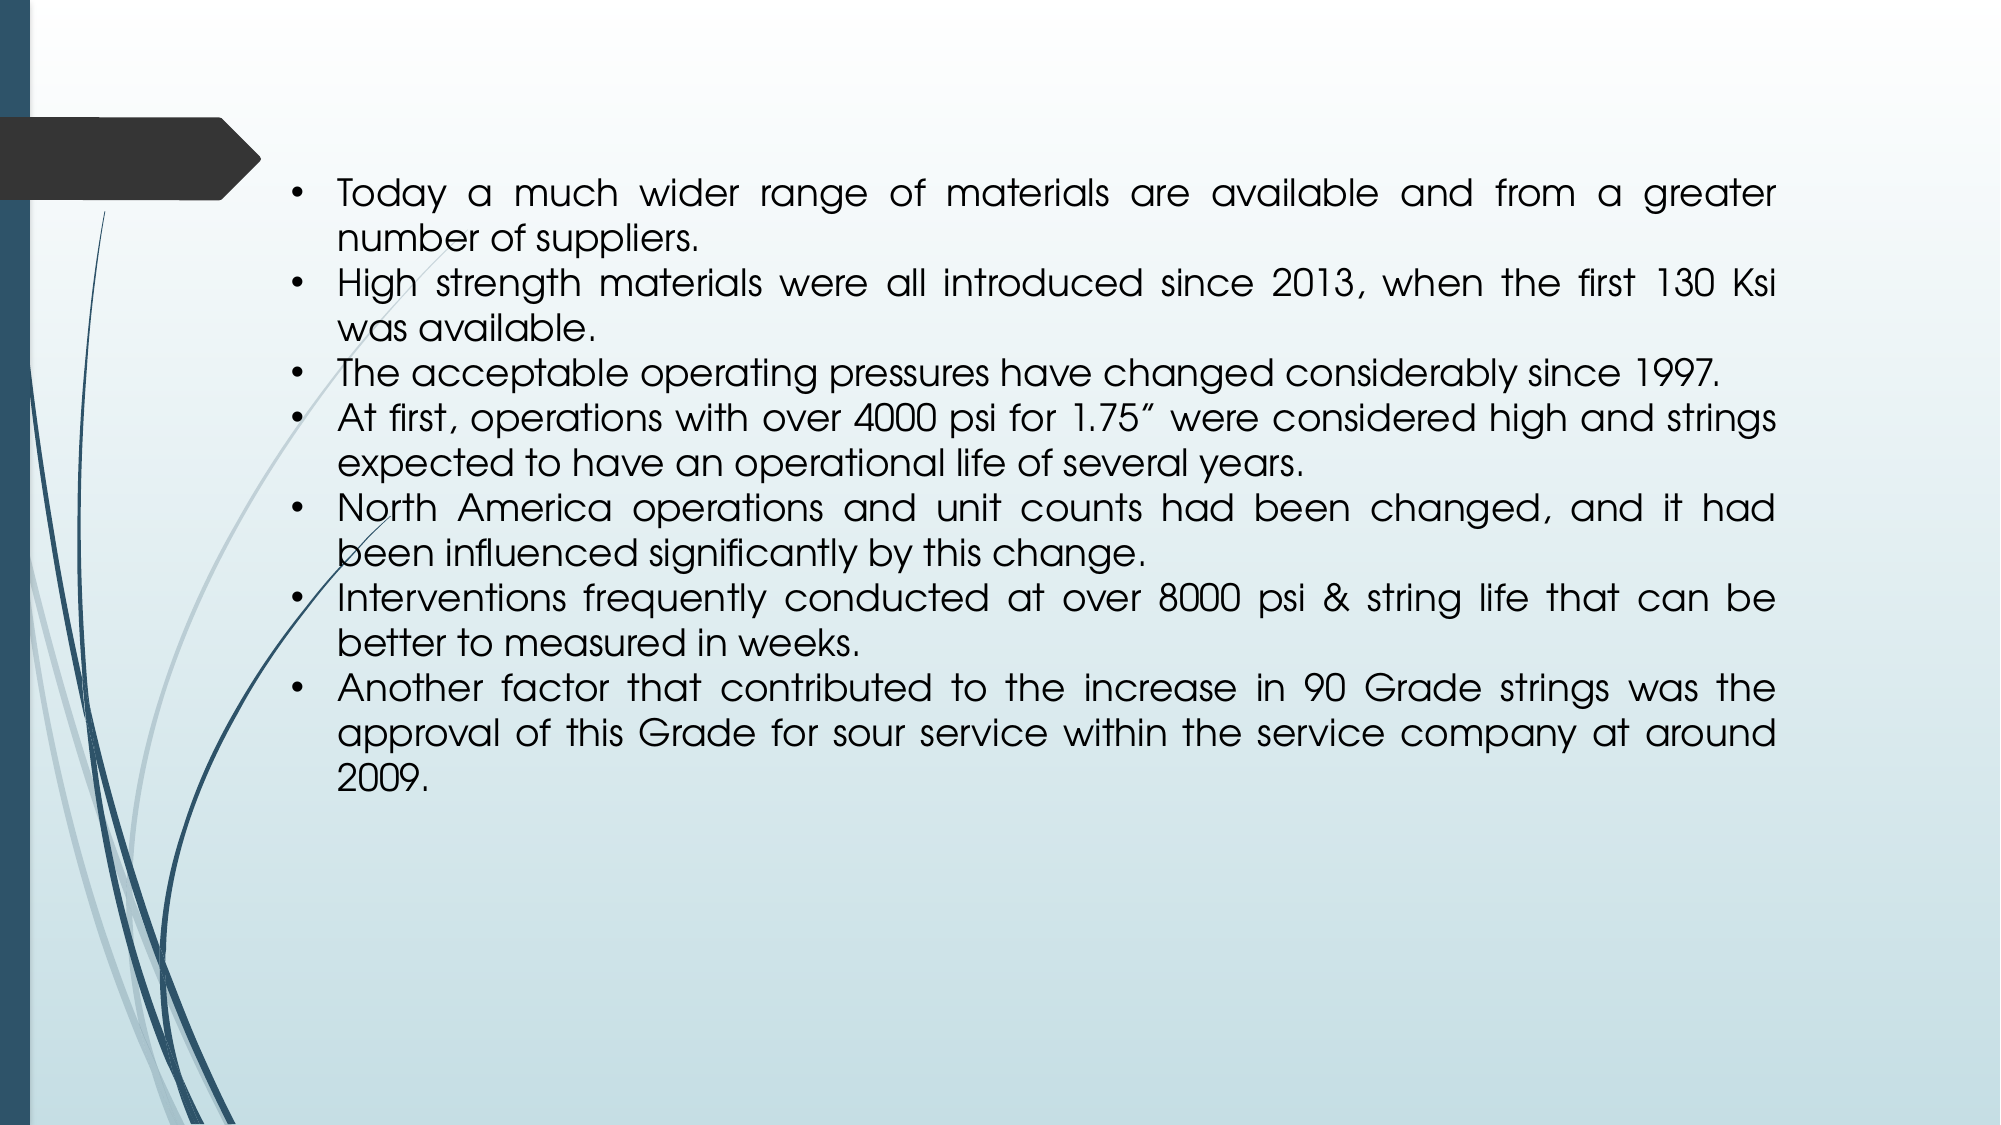

Today a much wider range of materials are available and from a greater number of suppliers.
High strength materials were all introduced since 2013, when the first 130 Ksi was available.
The acceptable operating pressures have changed considerably since 1997.
At first, operations with over 4000 psi for 1.75” were considered high and strings expected to have an operational life of several years.
North America operations and unit counts had been changed, and it had been influenced significantly by this change.
Interventions frequently conducted at over 8000 psi & string life that can be better to measured in weeks.
Another factor that contributed to the increase in 90 Grade strings was the approval of this Grade for sour service within the service company at around 2009.